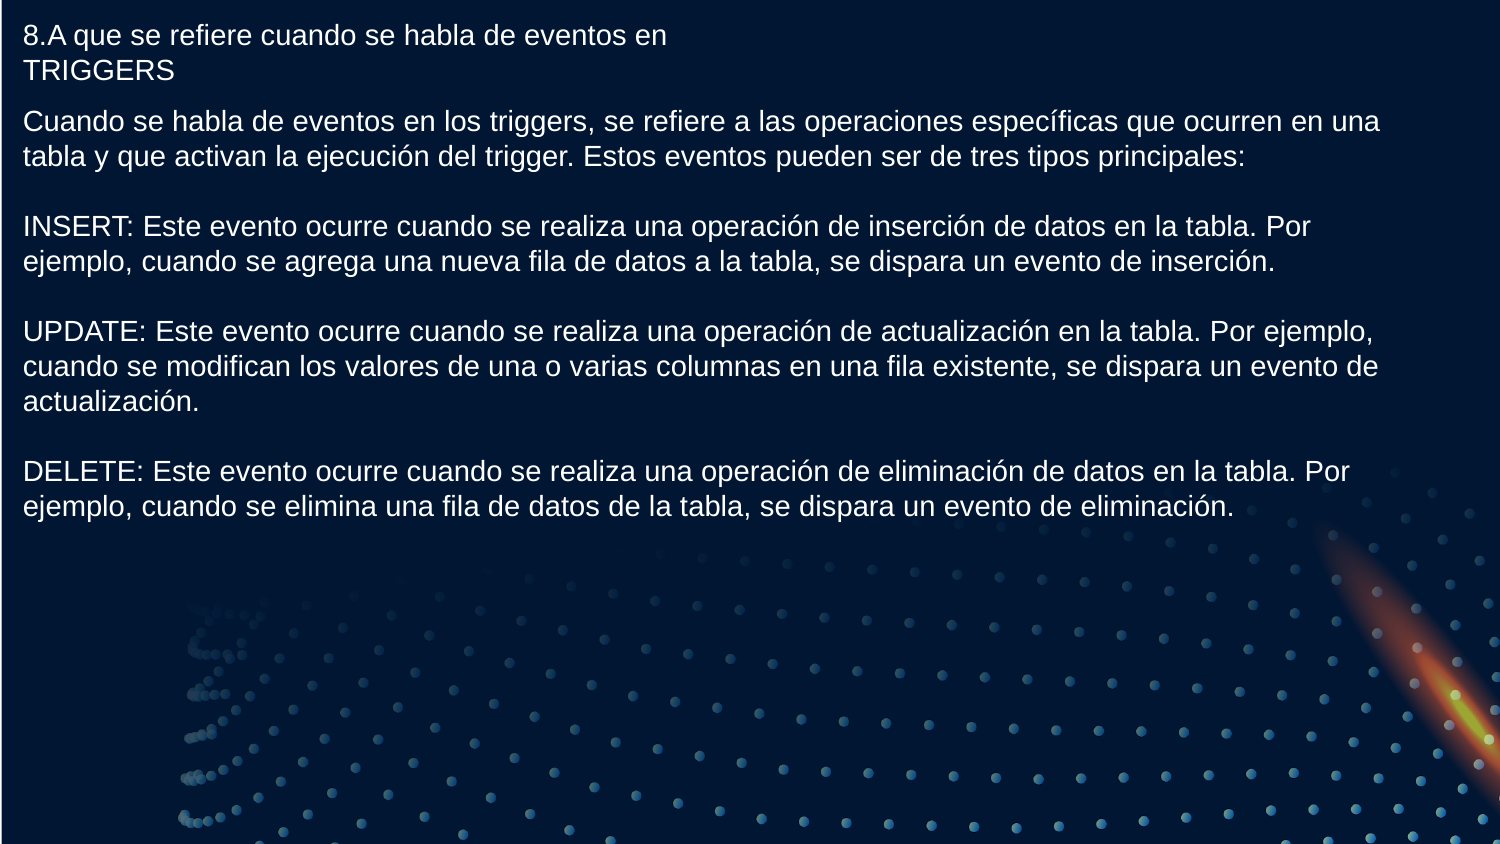

8.A que se refiere cuando se habla de eventos en TRIGGERS
Cuando se habla de eventos en los triggers, se refiere a las operaciones específicas que ocurren en una tabla y que activan la ejecución del trigger. Estos eventos pueden ser de tres tipos principales:

INSERT: Este evento ocurre cuando se realiza una operación de inserción de datos en la tabla. Por ejemplo, cuando se agrega una nueva fila de datos a la tabla, se dispara un evento de inserción.

UPDATE: Este evento ocurre cuando se realiza una operación de actualización en la tabla. Por ejemplo, cuando se modifican los valores de una o varias columnas en una fila existente, se dispara un evento de actualización.

DELETE: Este evento ocurre cuando se realiza una operación de eliminación de datos en la tabla. Por ejemplo, cuando se elimina una fila de datos de la tabla, se dispara un evento de eliminación.